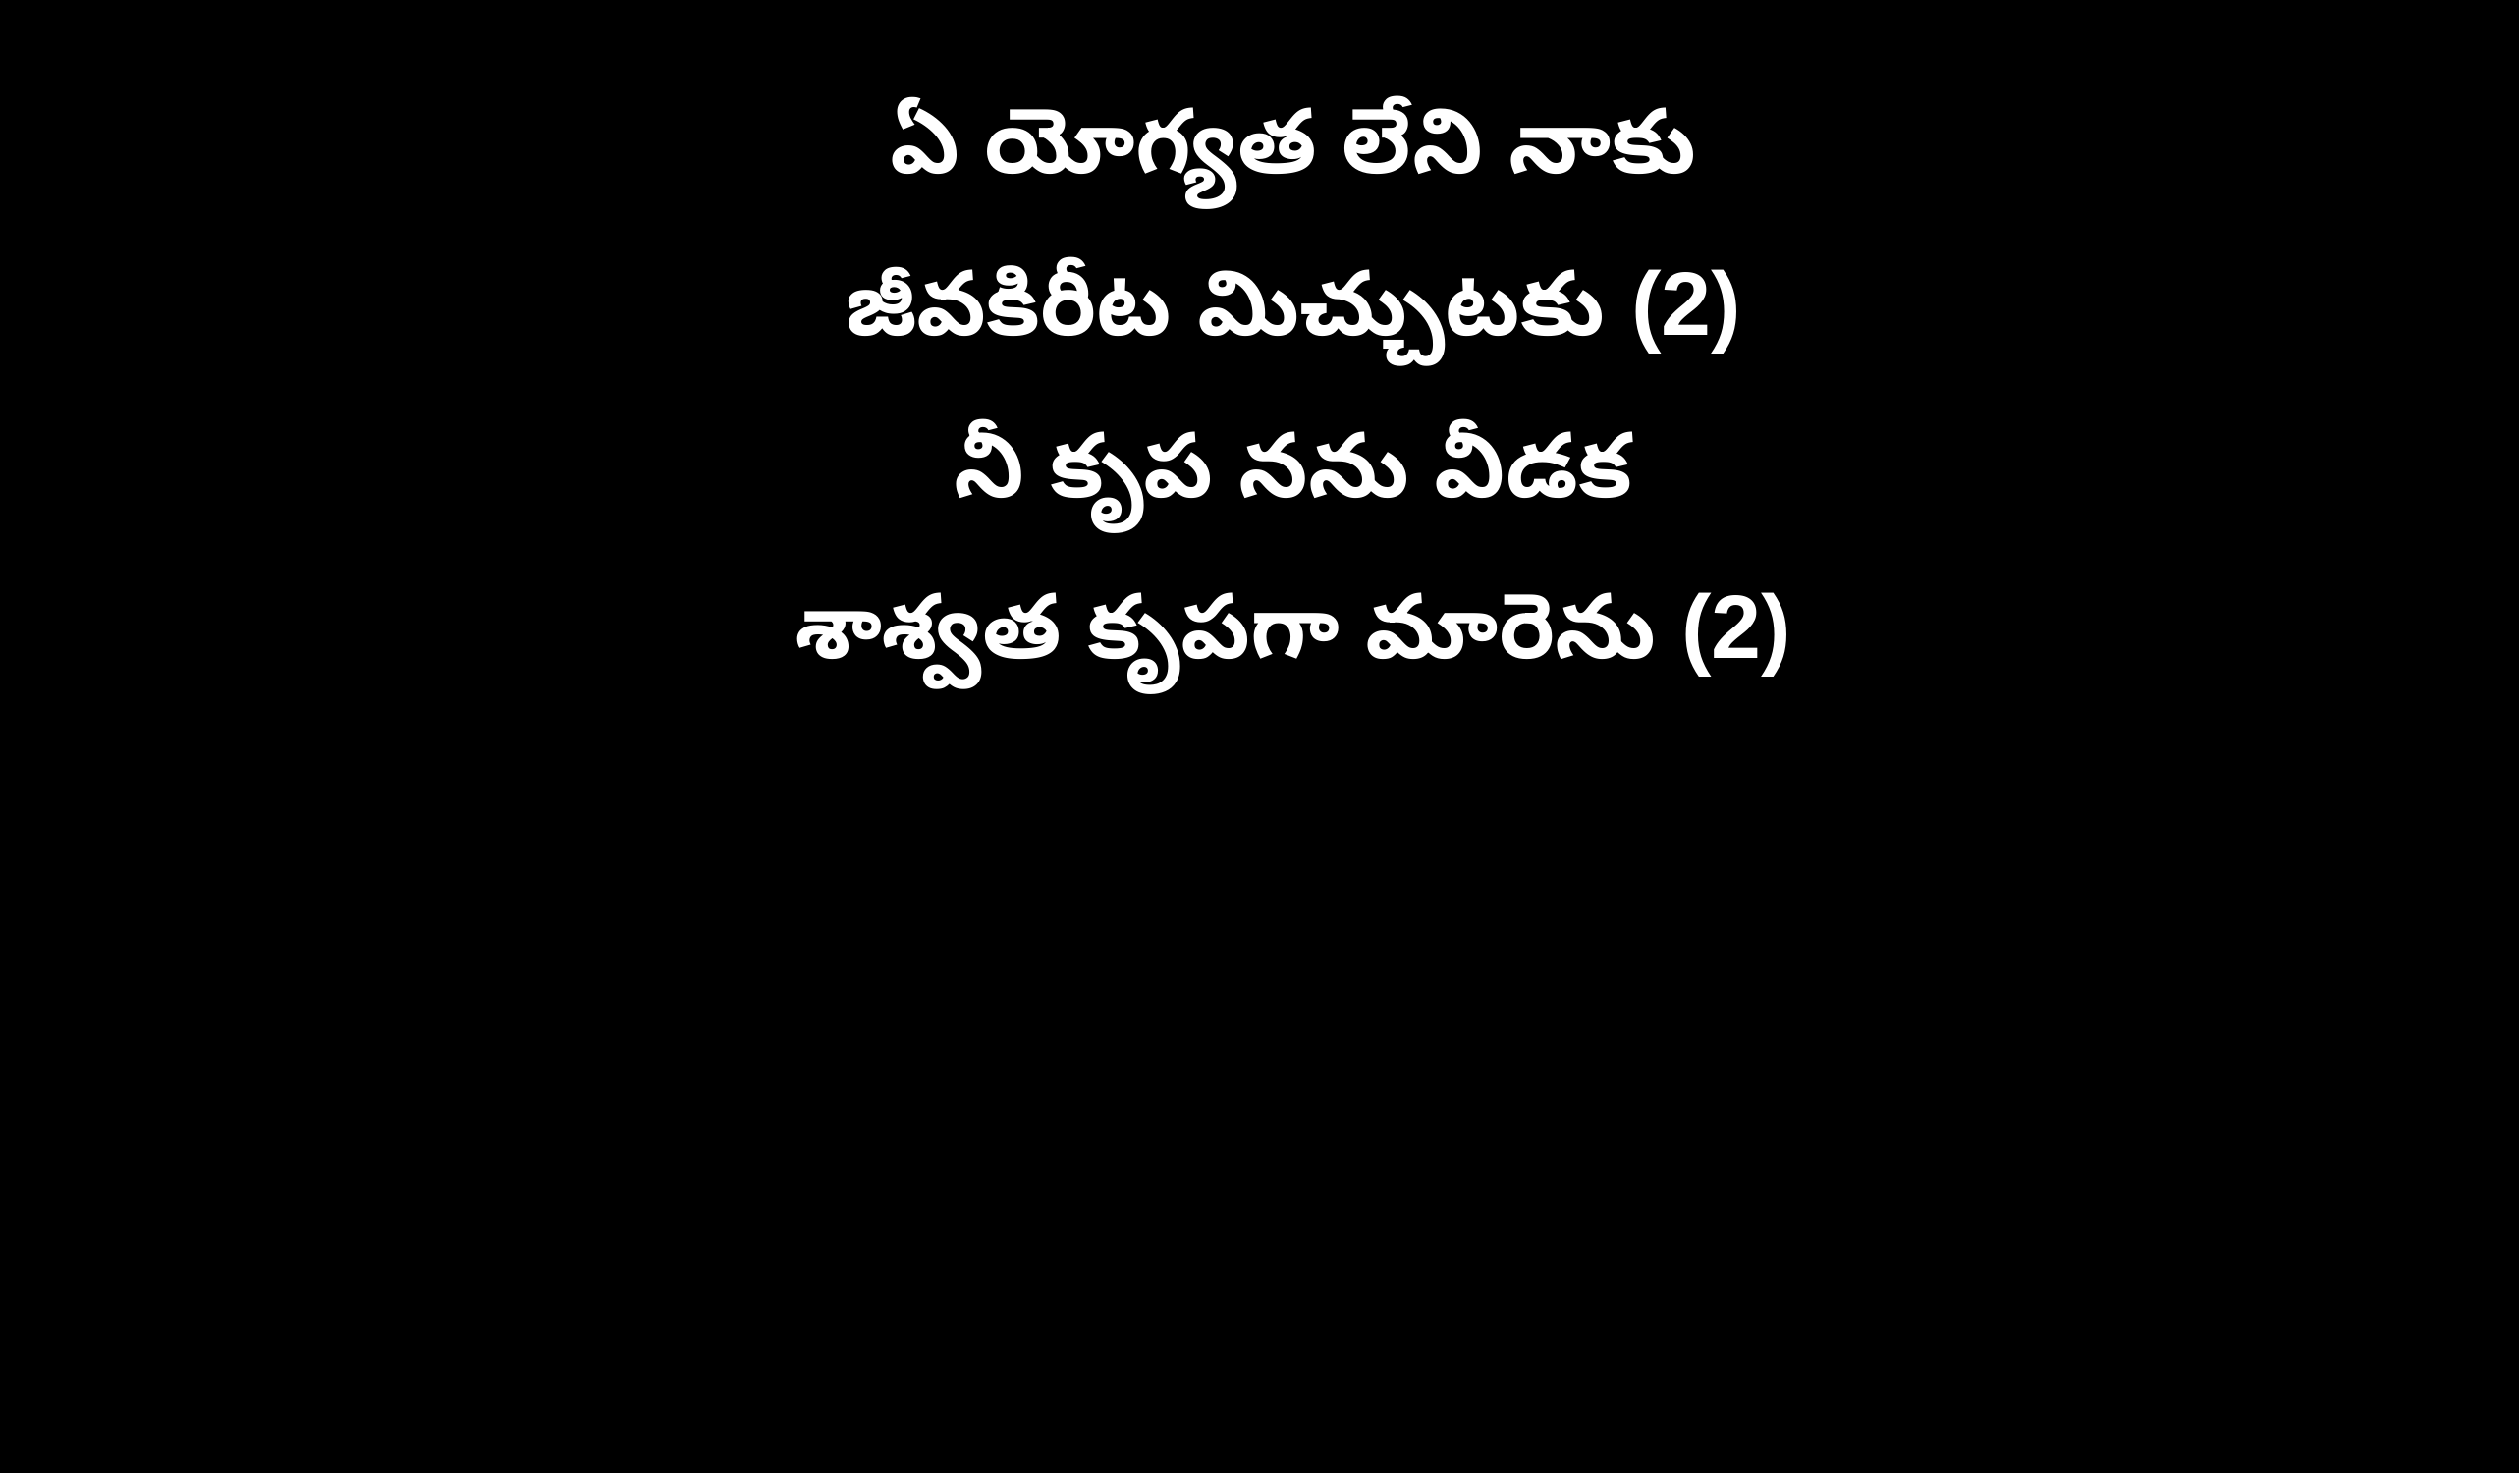

ఏ యోగ్యత లేని నాకు
జీవకిరీట మిచ్చుటకు (2)
నీ కృప నను వీడక
శాశ్వత కృపగా మారెను (2)